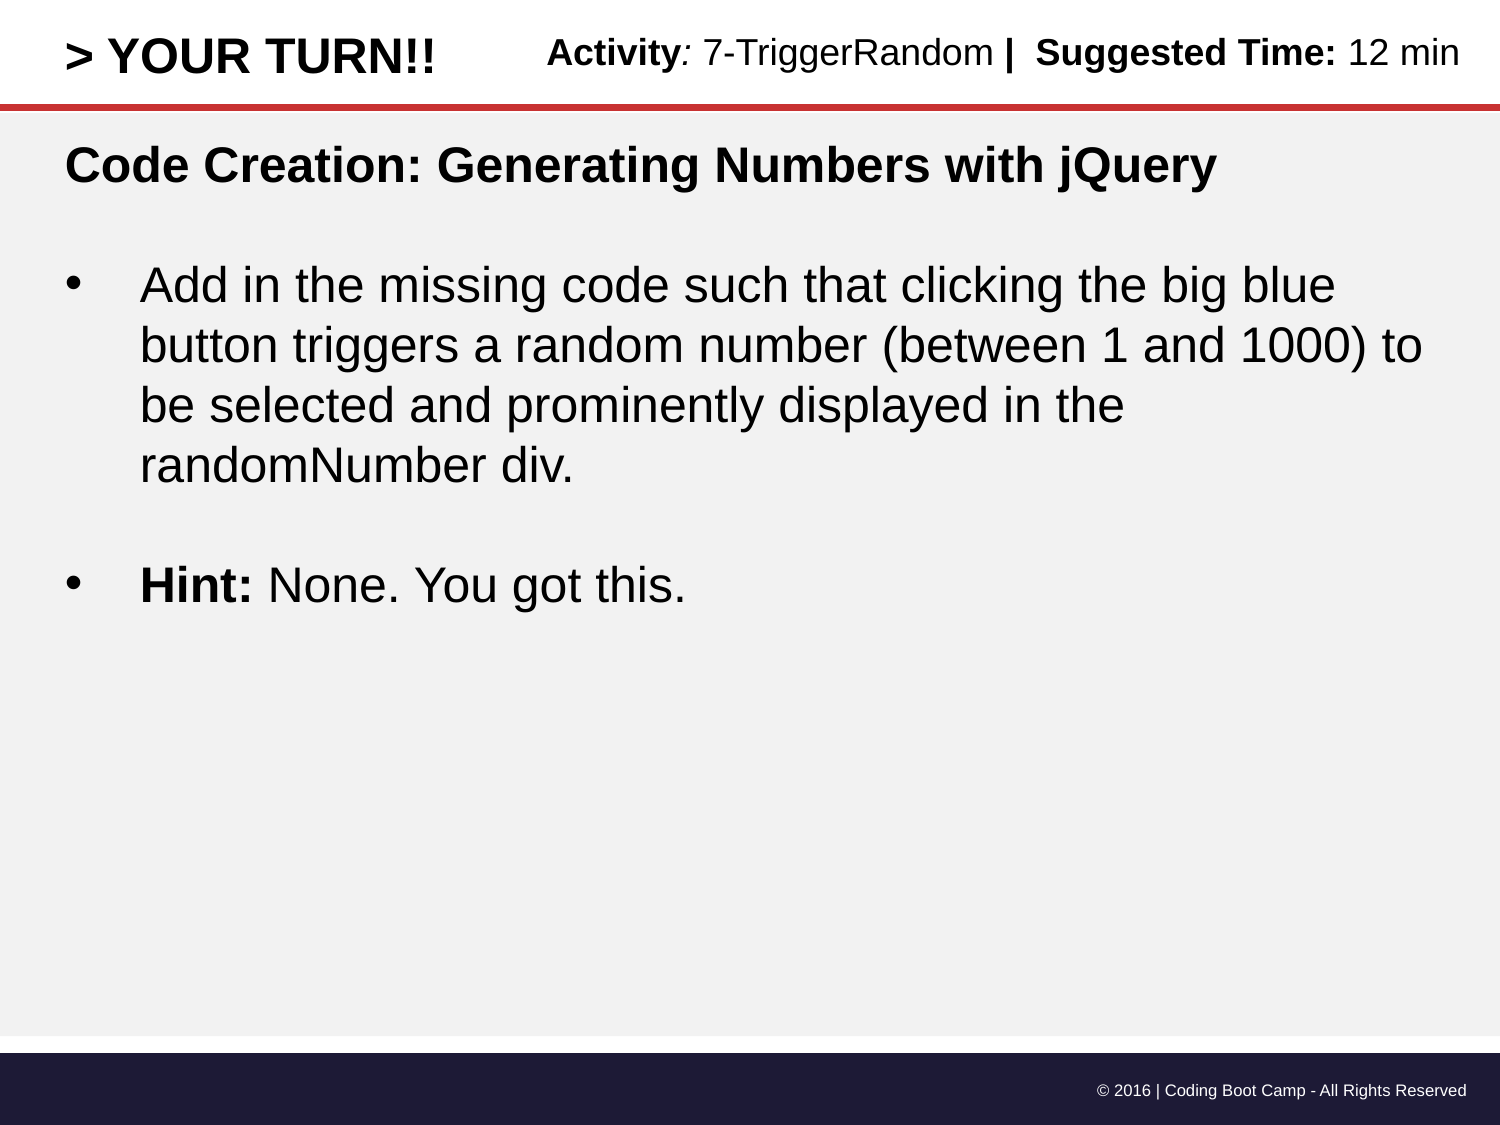

> YOUR TURN!!
Activity: 7-TriggerRandom |  Suggested Time: 12 min

Code Creation: Generating Numbers with jQuery

Add in the missing code such that clicking the big blue button triggers a random number (between 1 and 1000) to be selected and prominently displayed in the randomNumber div.

Hint: None. You got this.